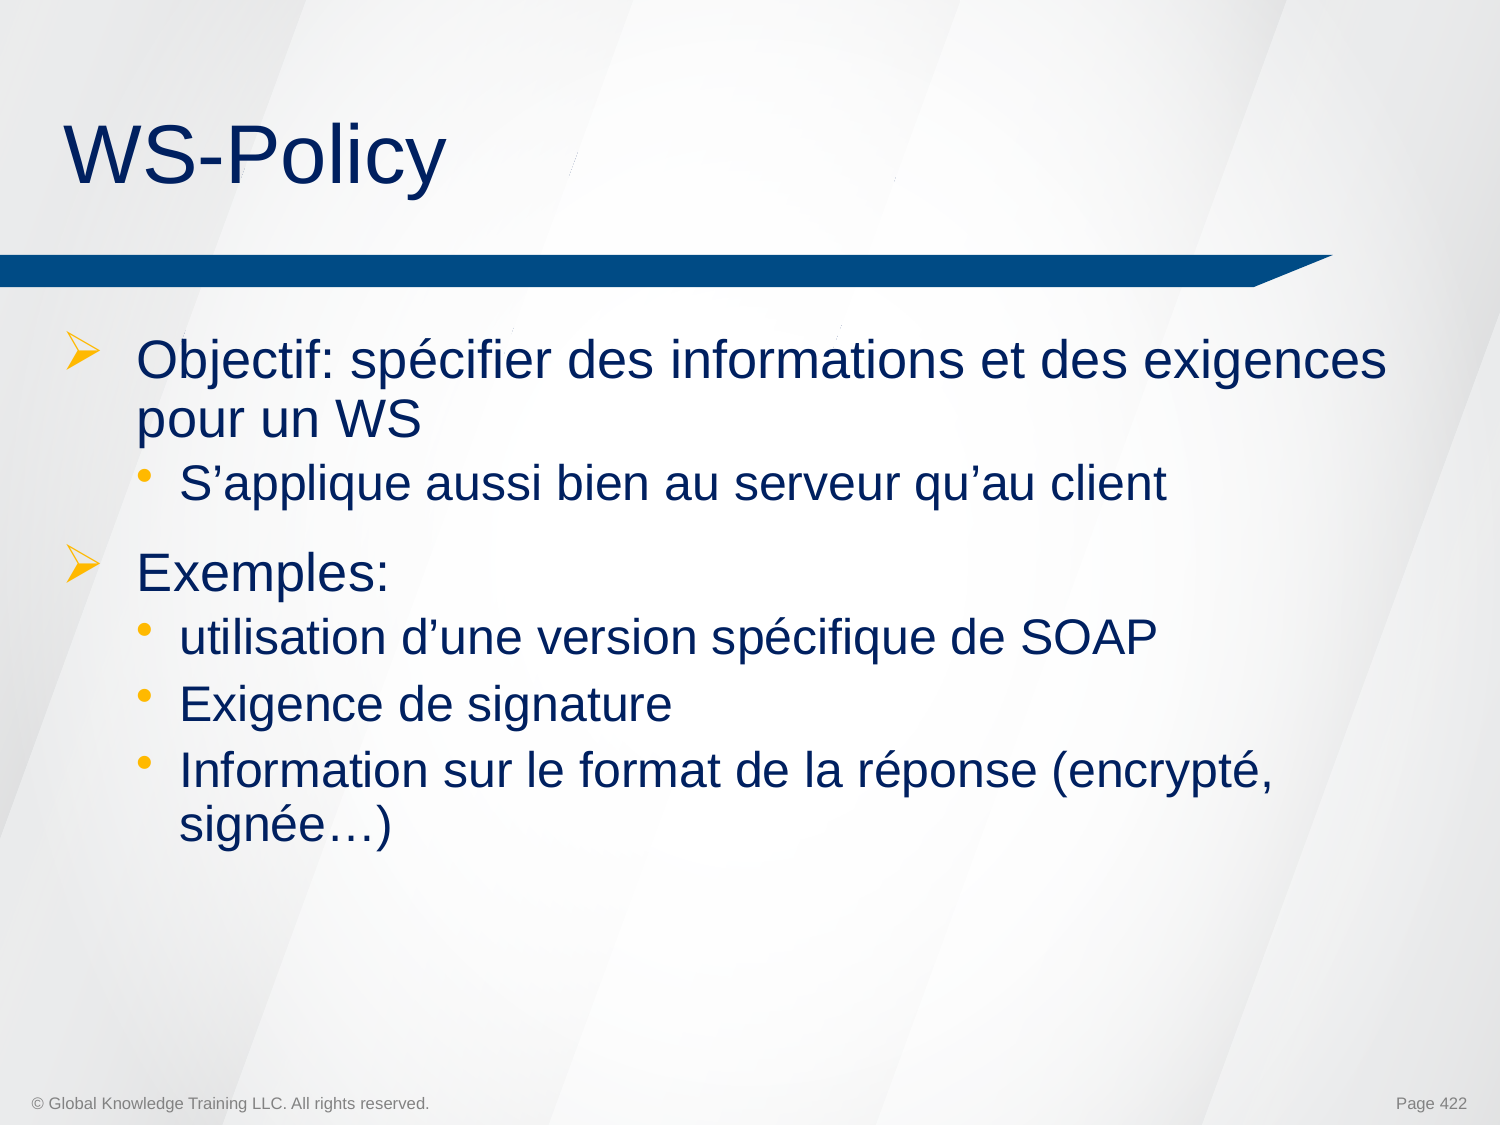

# WS-Policy
Objectif: spécifier des informations et des exigences pour un WS
S’applique aussi bien au serveur qu’au client
Exemples:
utilisation d’une version spécifique de SOAP
Exigence de signature
Information sur le format de la réponse (encrypté, signée…)